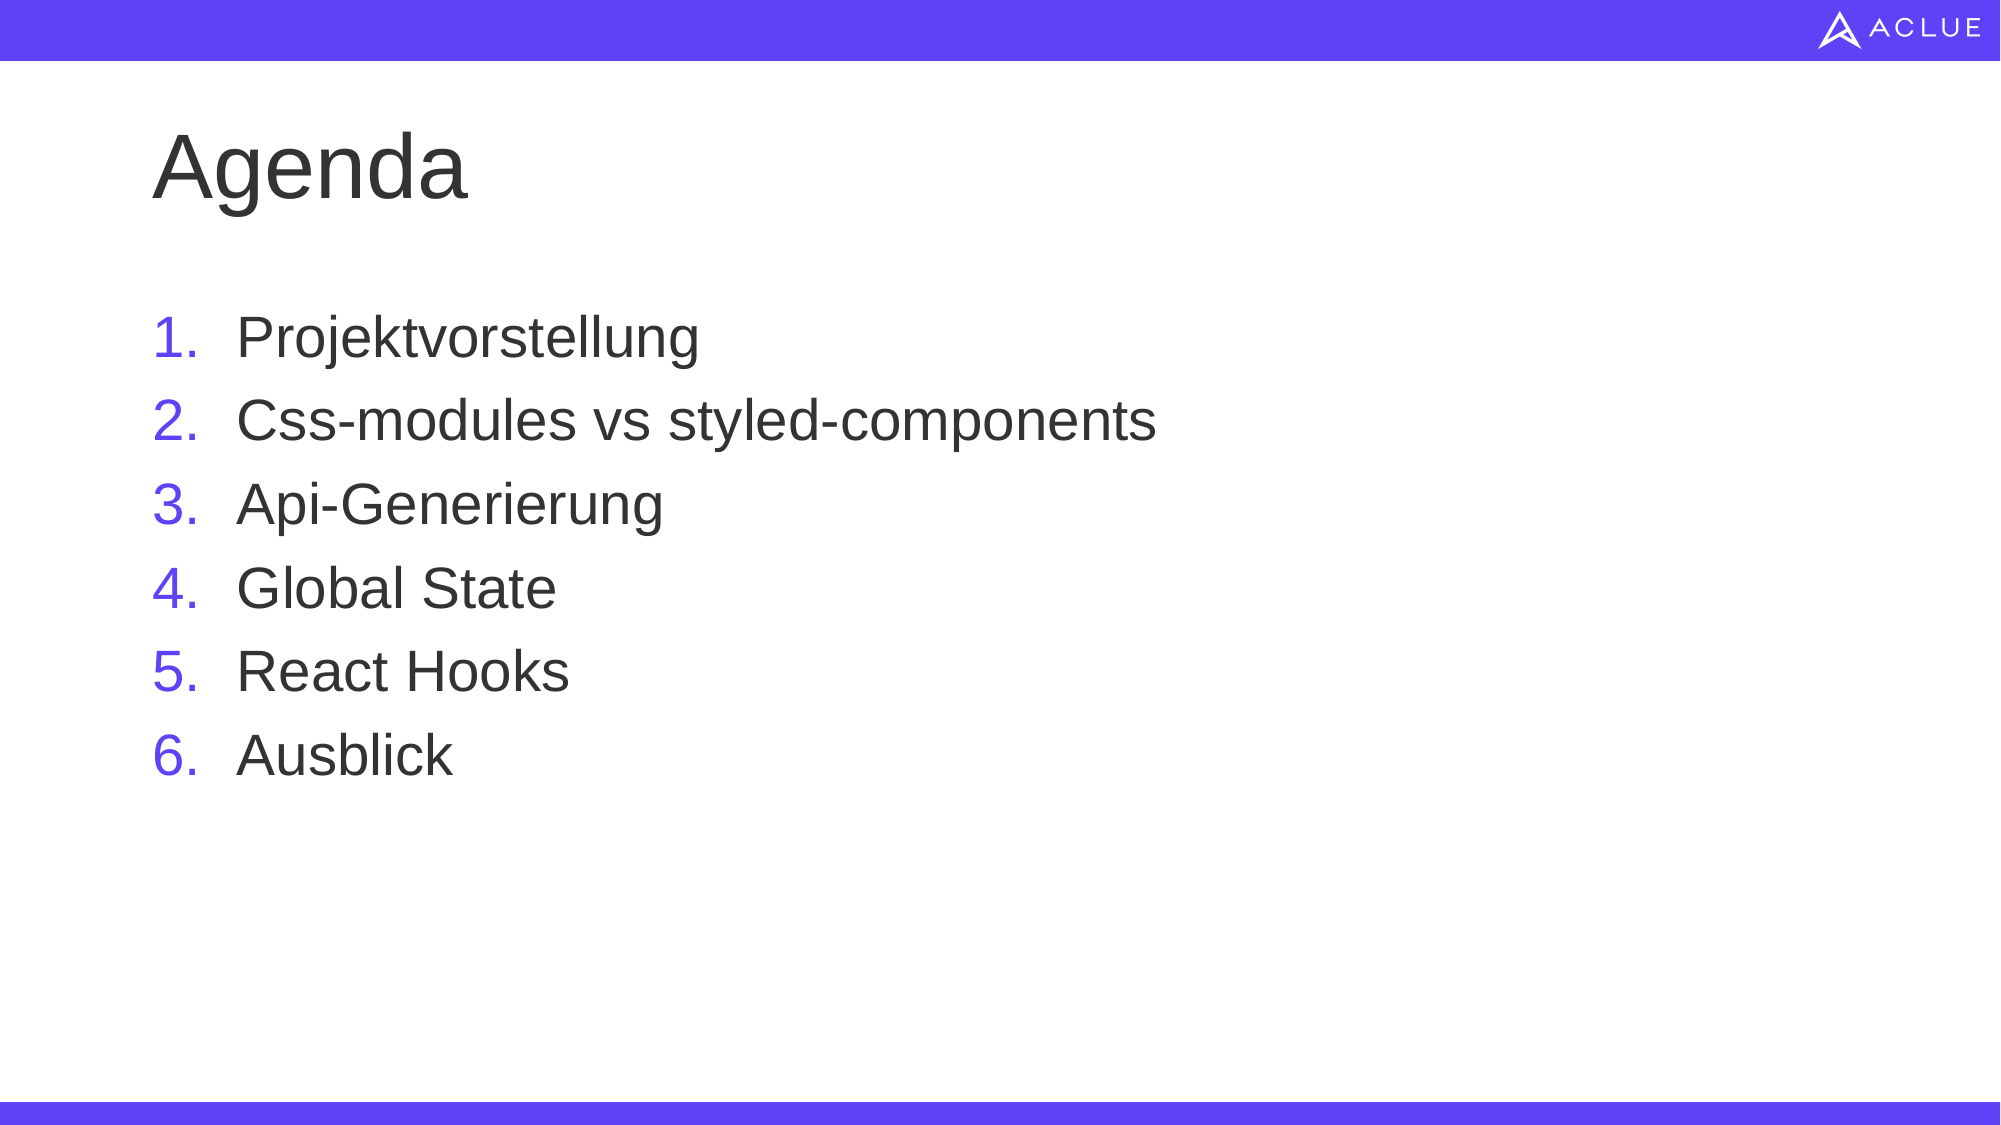

# Agenda
Projektvorstellung
Css-modules vs styled-components
Api-Generierung
Global State
React Hooks
Ausblick